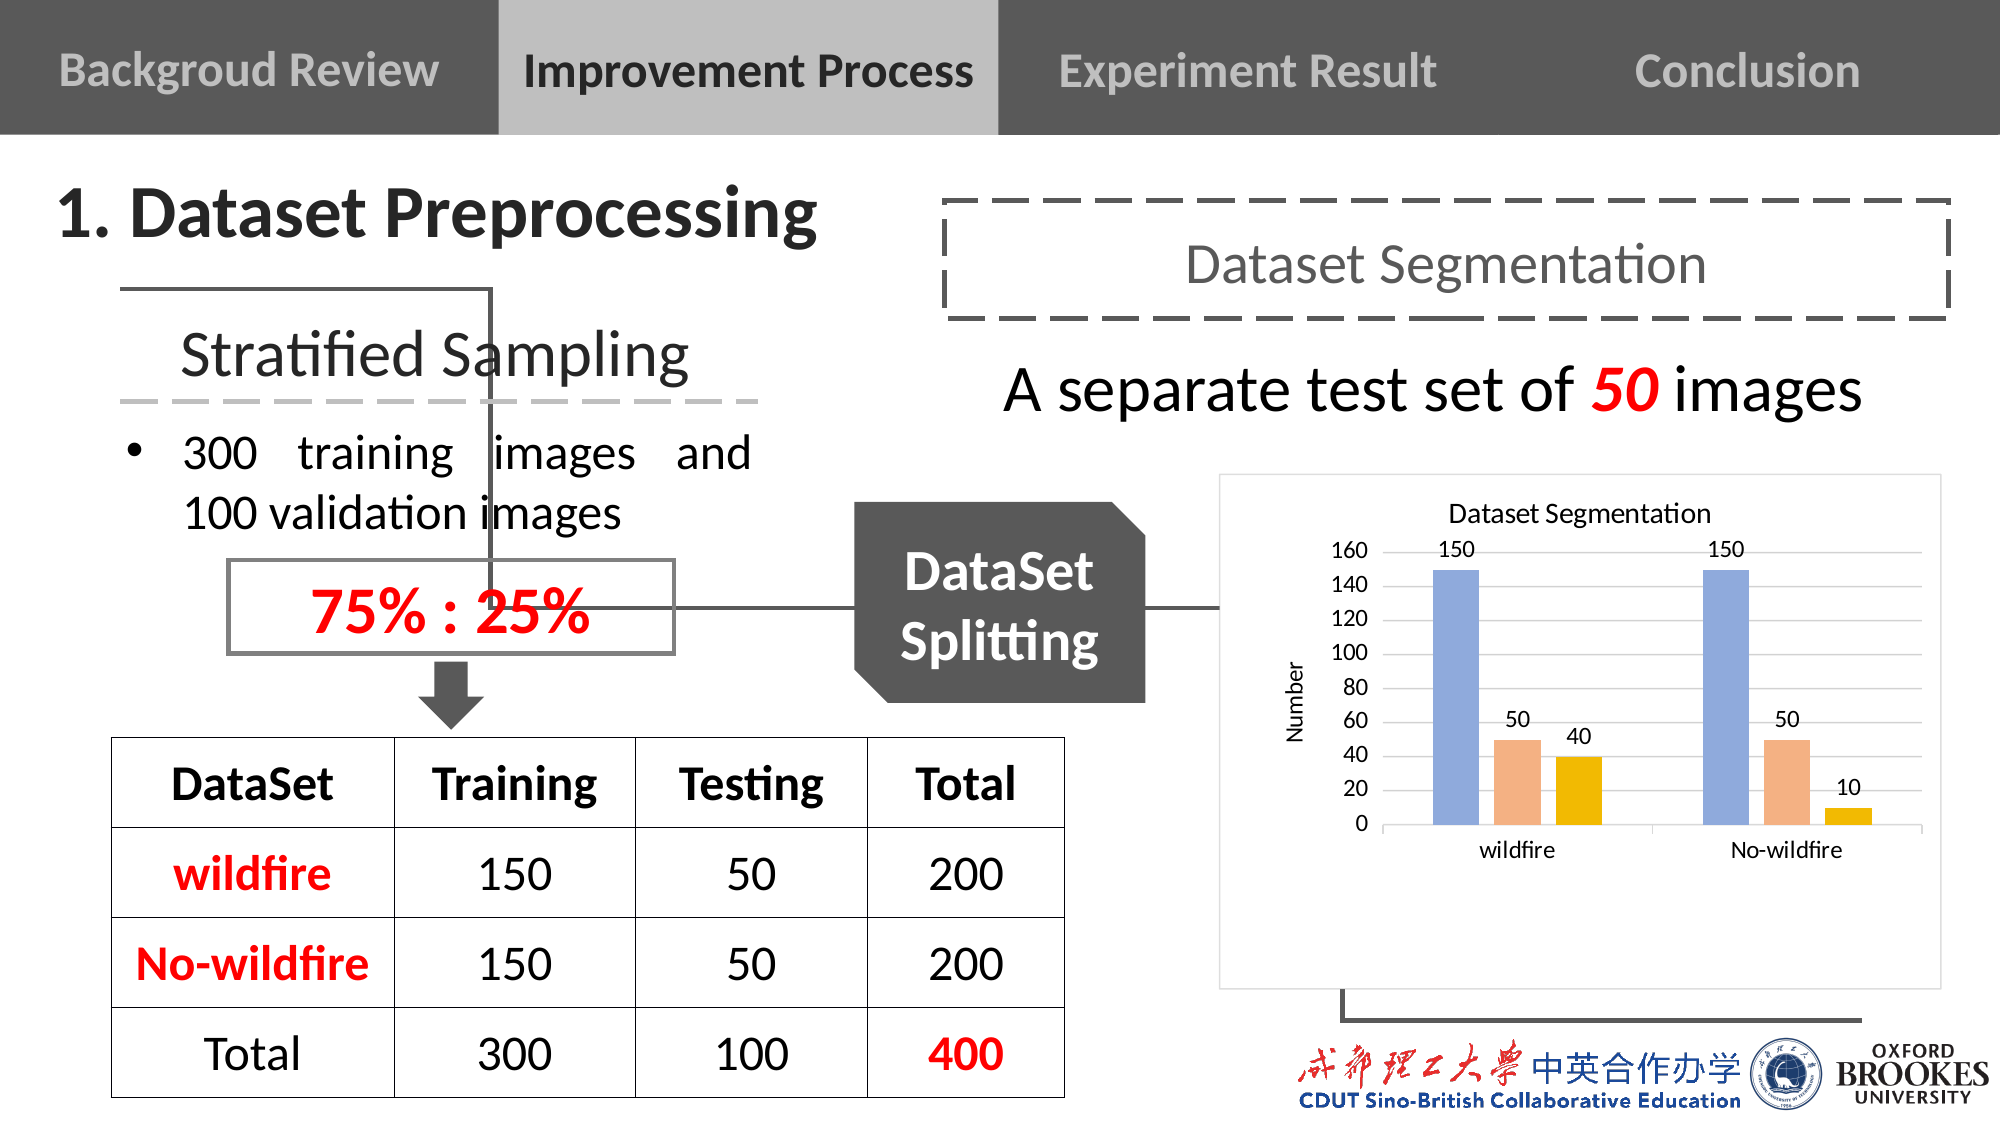

Improvement Process
Backgroud Review

Experiment Result
Conclusion
1. Dataset Preprocessing
Dataset Segmentation
Stratified Sampling
A separate test set of 50 images
300 training images and 100 validation images

### Chart: Dataset Segmentation

| Category | Train | Validation | Test |
|---|---|---|---|
| wildfire | 150.0 | 50.0 | 40.0 |
| No-wildfire | 150.0 | 50.0 | 10.0 |
DataSet Splitting
75% : 25%

| DataSet | Training | Testing | Total |
| --- | --- | --- | --- |
| wildfire | 150 | 50 | 200 |
| No-wildfire | 150 | 50 | 200 |
| Total | 300 | 100 | 400 |